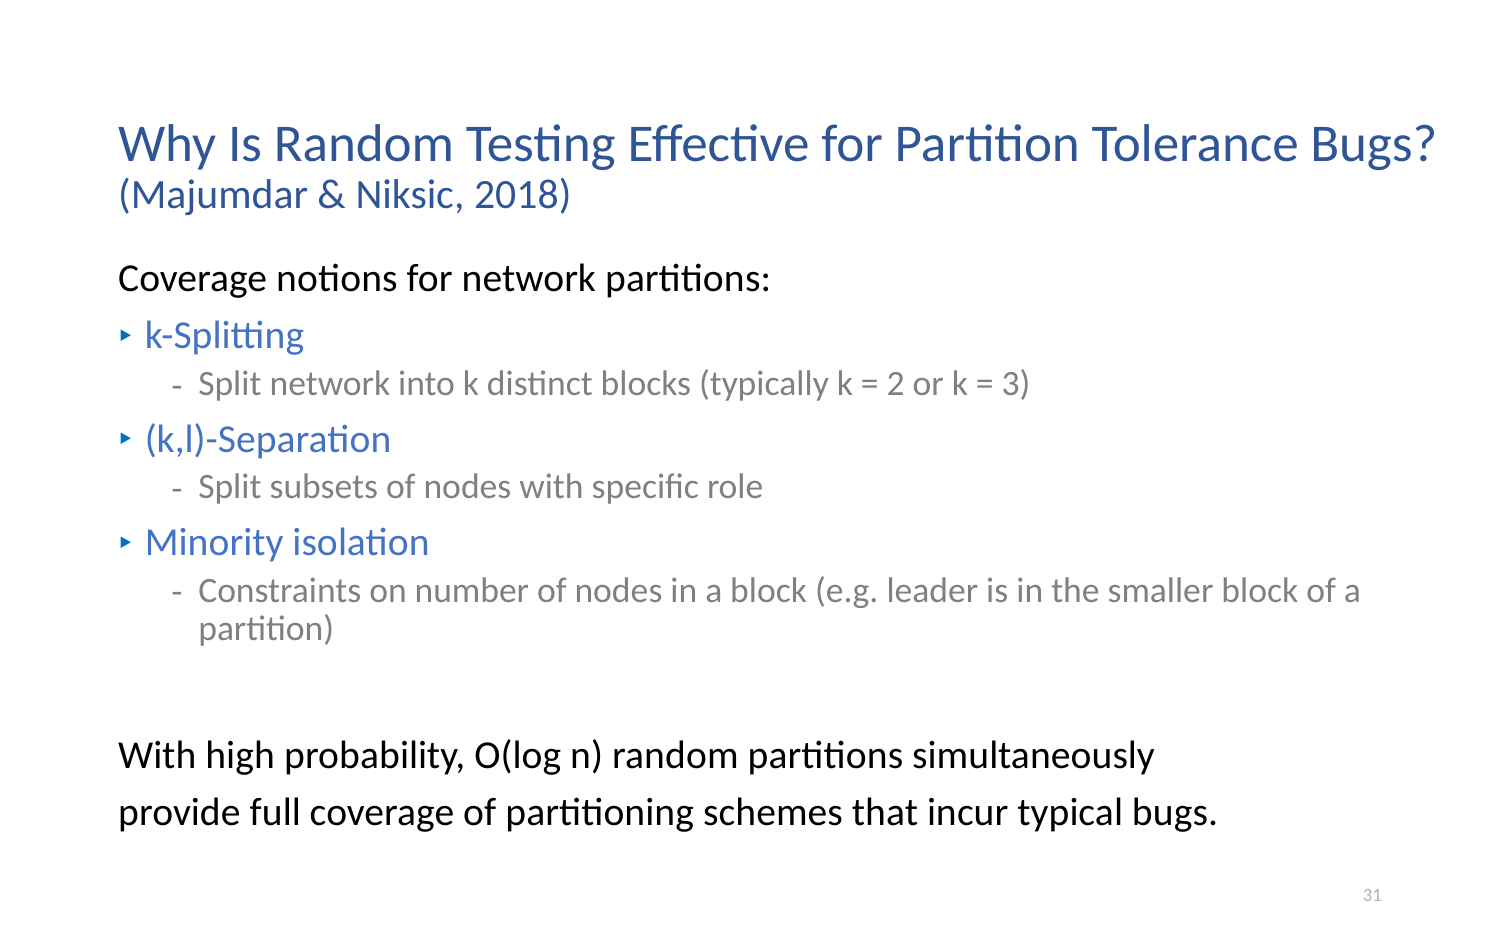

# Why Is Random Testing Effective for Partition Tolerance Bugs? (Majumdar & Niksic, 2018)
Coverage notions for network partitions:
k-Splitting
Split network into k distinct blocks (typically k = 2 or k = 3)
(k,l)-Separation
Split subsets of nodes with specific role
Minority isolation
Constraints on number of nodes in a block (e.g. leader is in the smaller block of a partition)

With high probability, O(log n) random partitions simultaneously
provide full coverage of partitioning schemes that incur typical bugs.

31